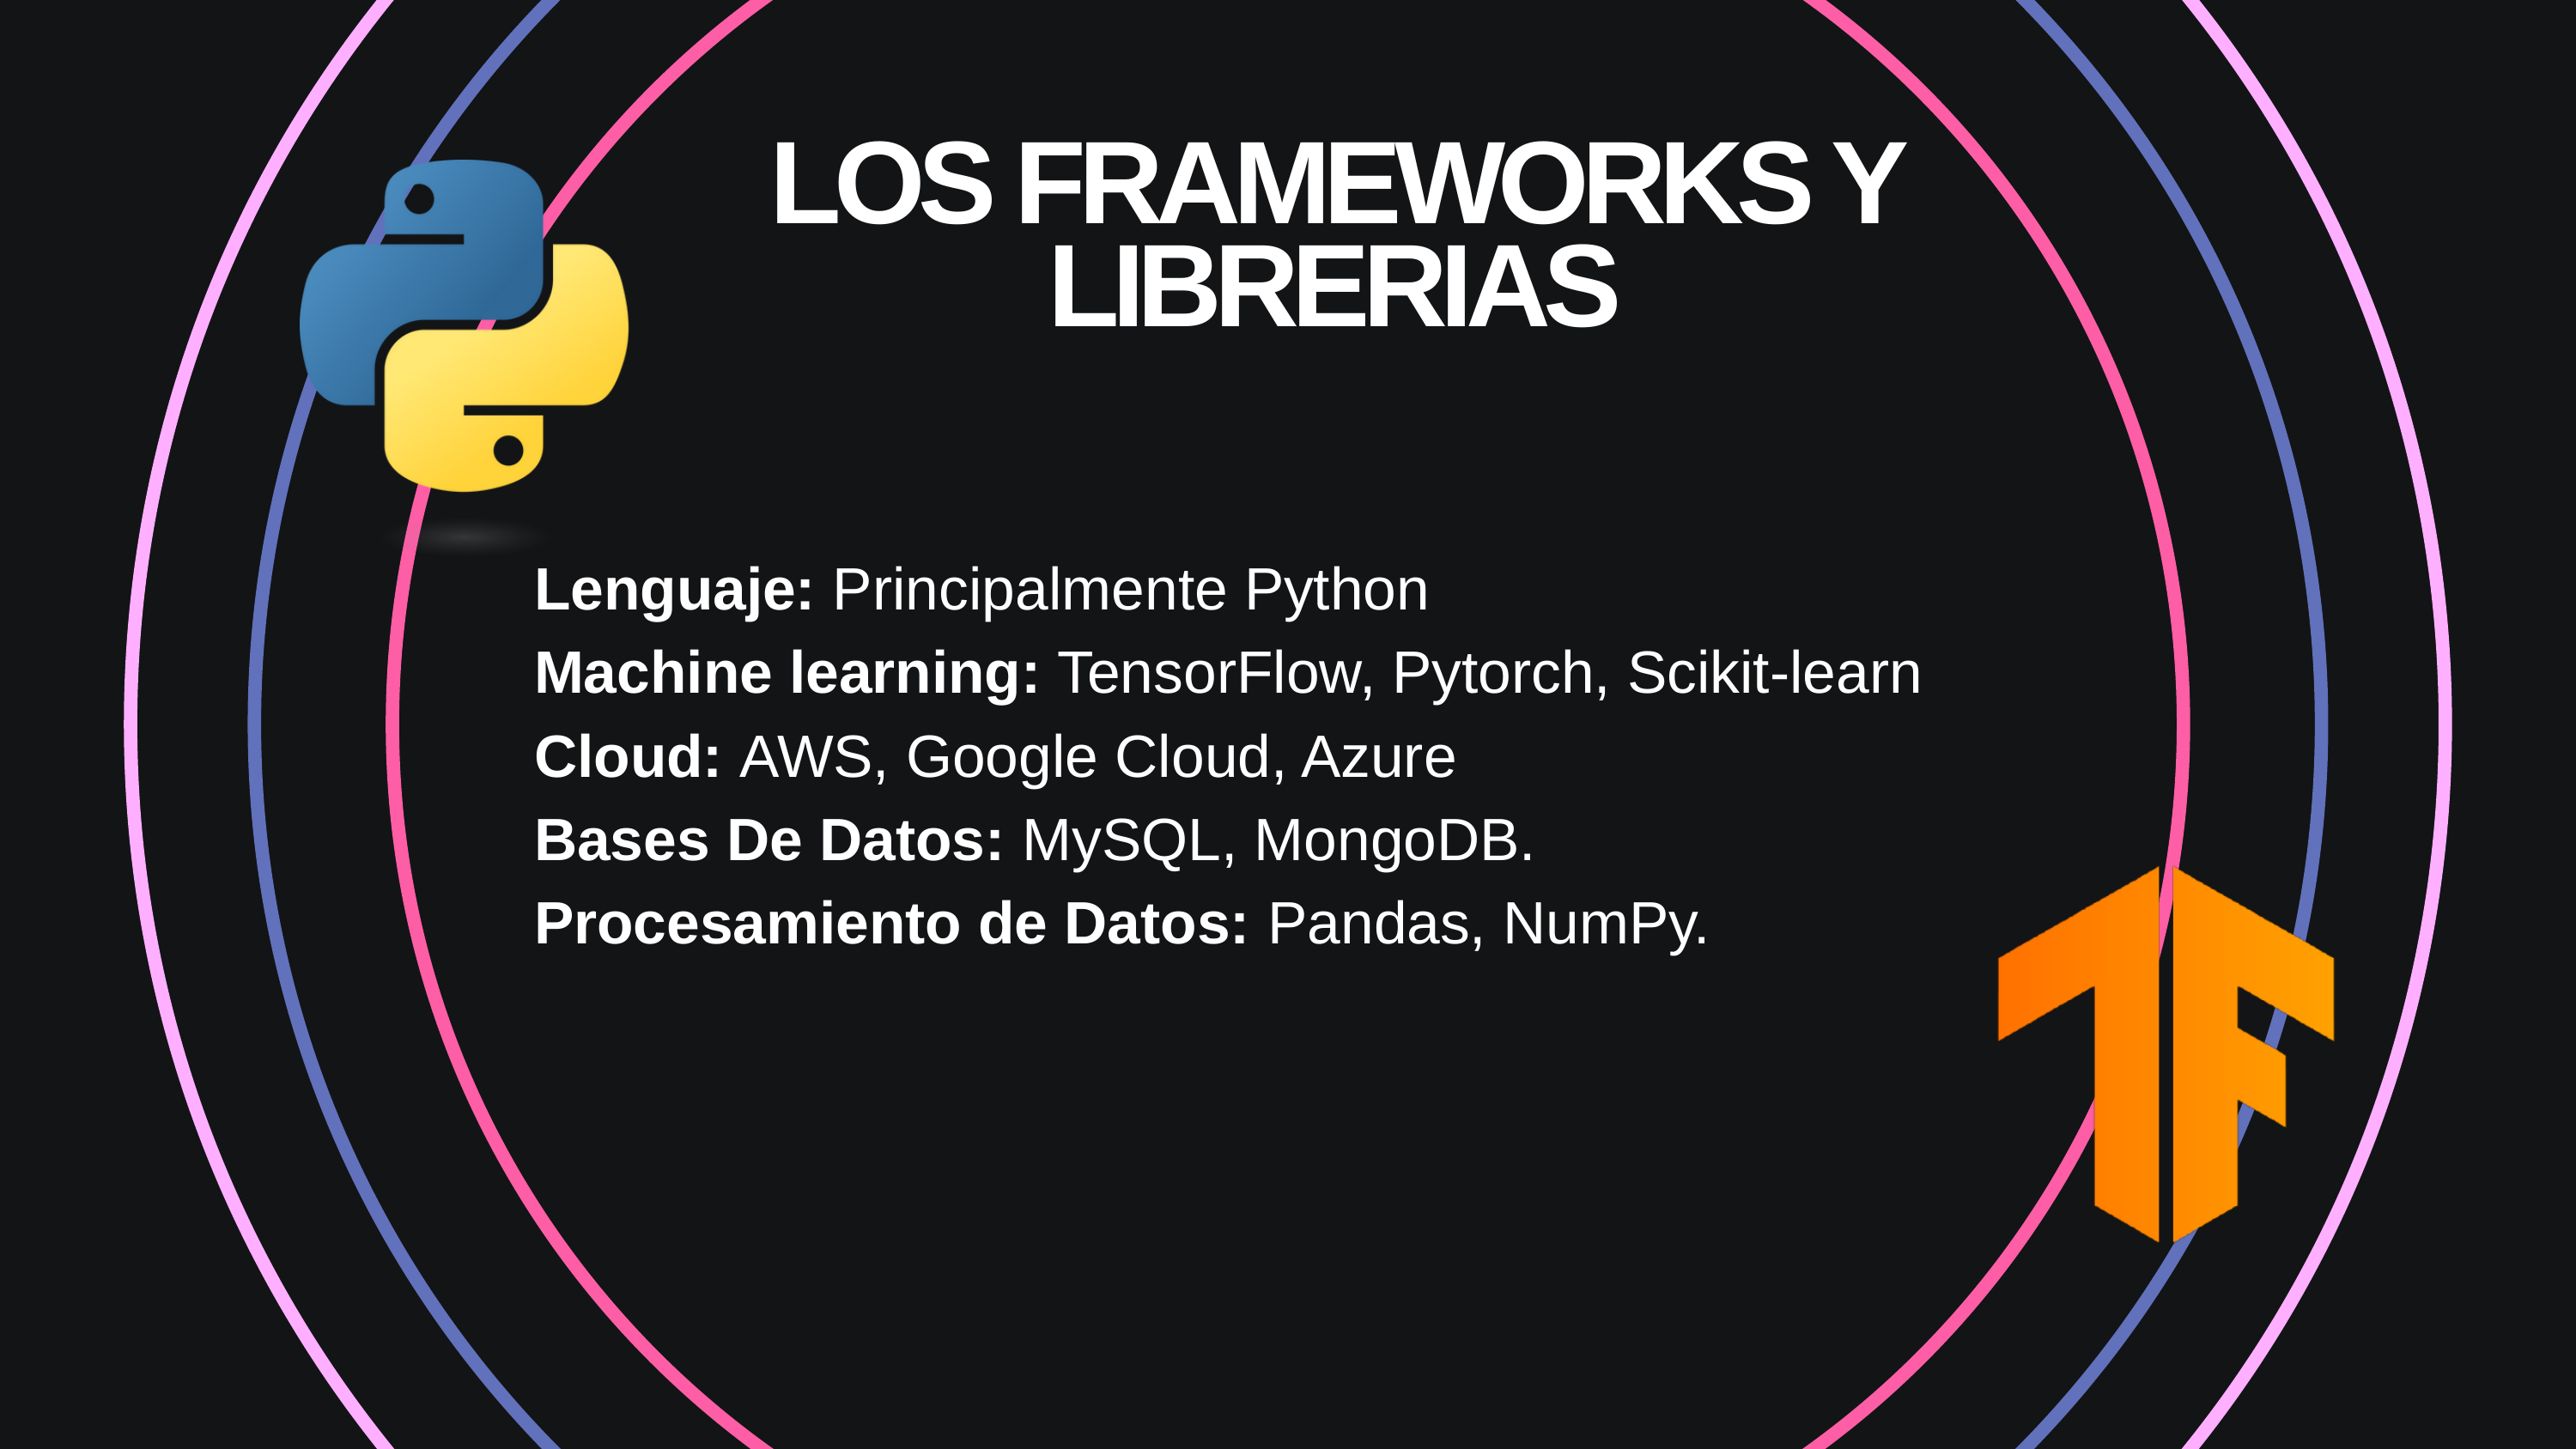

LOS FRAMEWORKS Y LIBRERIAS

Lenguaje: Principalmente Python
Machine learning: TensorFlow, Pytorch, Scikit-learn
Cloud: AWS, Google Cloud, Azure
Bases De Datos: MySQL, MongoDB.
Procesamiento de Datos: Pandas, NumPy.